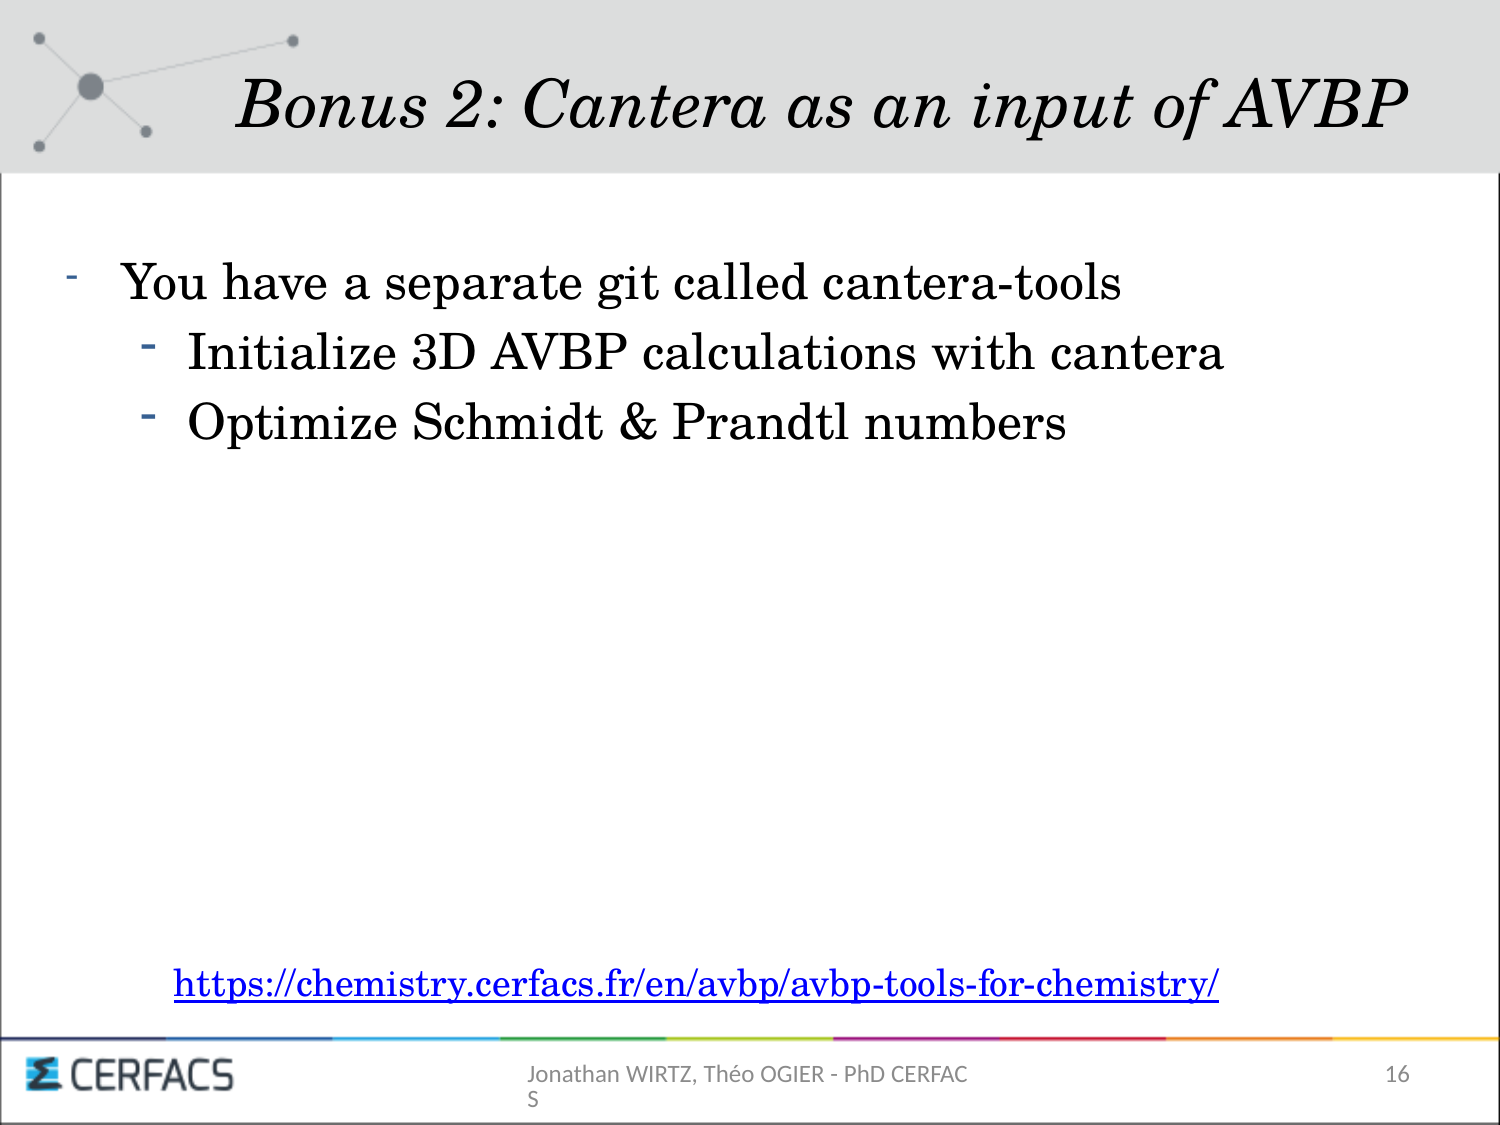

# Bonus 2: Cantera as an input of AVBP
You have a separate git called cantera-tools
Initialize 3D AVBP calculations with cantera
Optimize Schmidt & Prandtl numbers

https://chemistry.cerfacs.fr/en/avbp/avbp-tools-for-chemistry/
Jonathan WIRTZ, Théo OGIER - PhD CERFACS
16